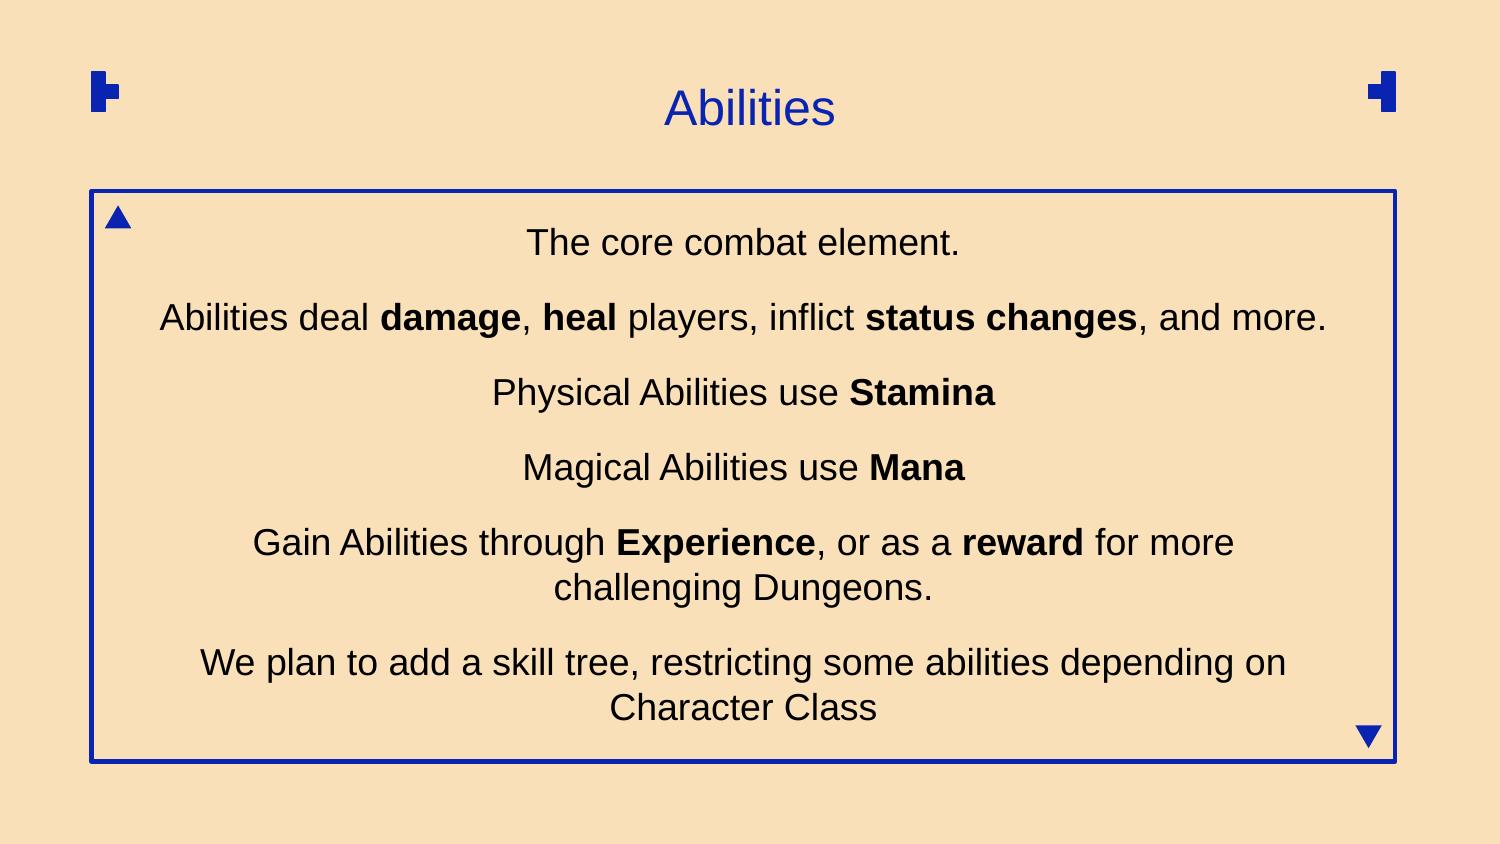

# Abilities

The core combat element.
Abilities deal damage, heal players, inflict status changes, and more.
Physical Abilities use Stamina
Magical Abilities use Mana
Gain Abilities through Experience, or as a reward for more challenging Dungeons.
We plan to add a skill tree, restricting some abilities depending on Character Class